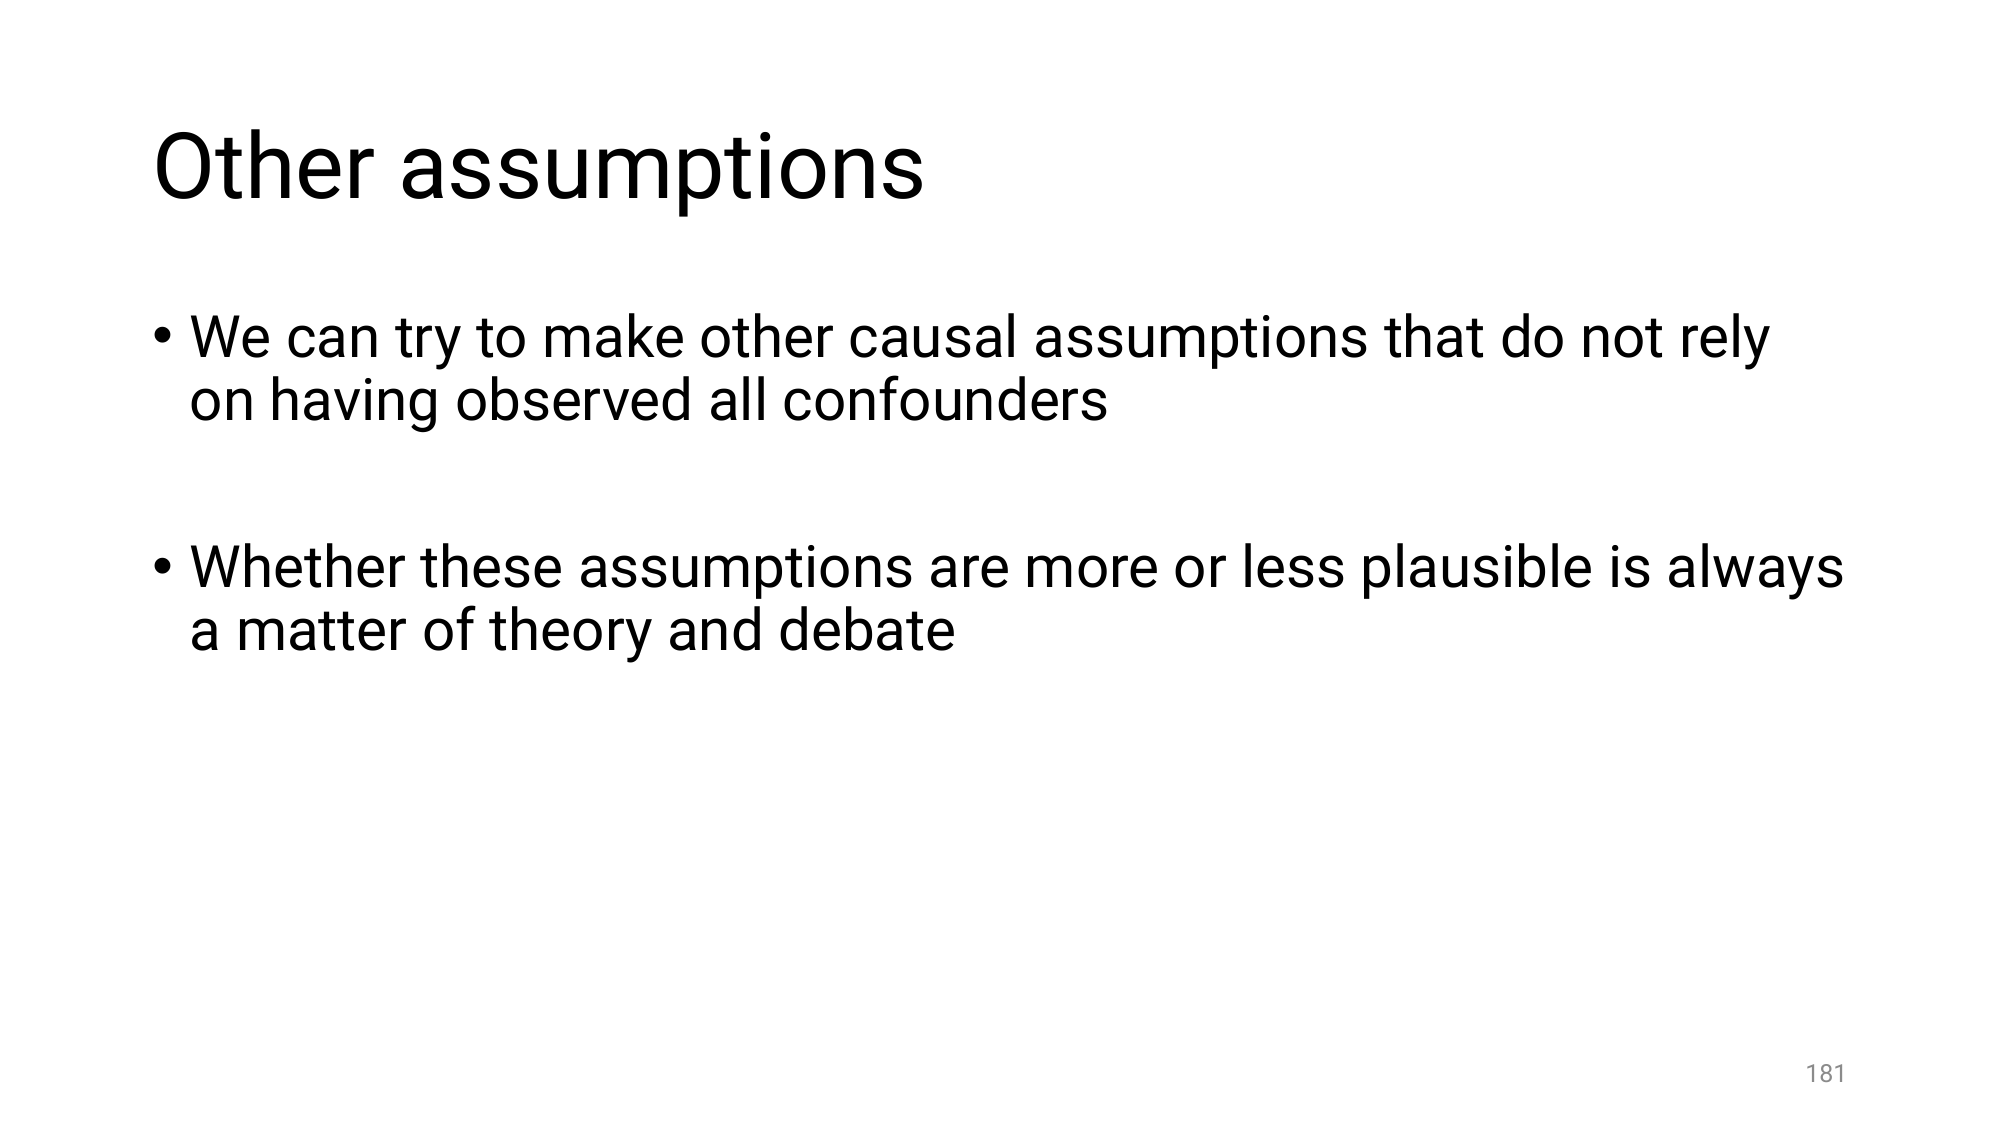

# Other assumptions
We can try to make other causal assumptions that do not rely on having observed all confounders

Whether these assumptions are more or less plausible is always a matter of theory and debate
181